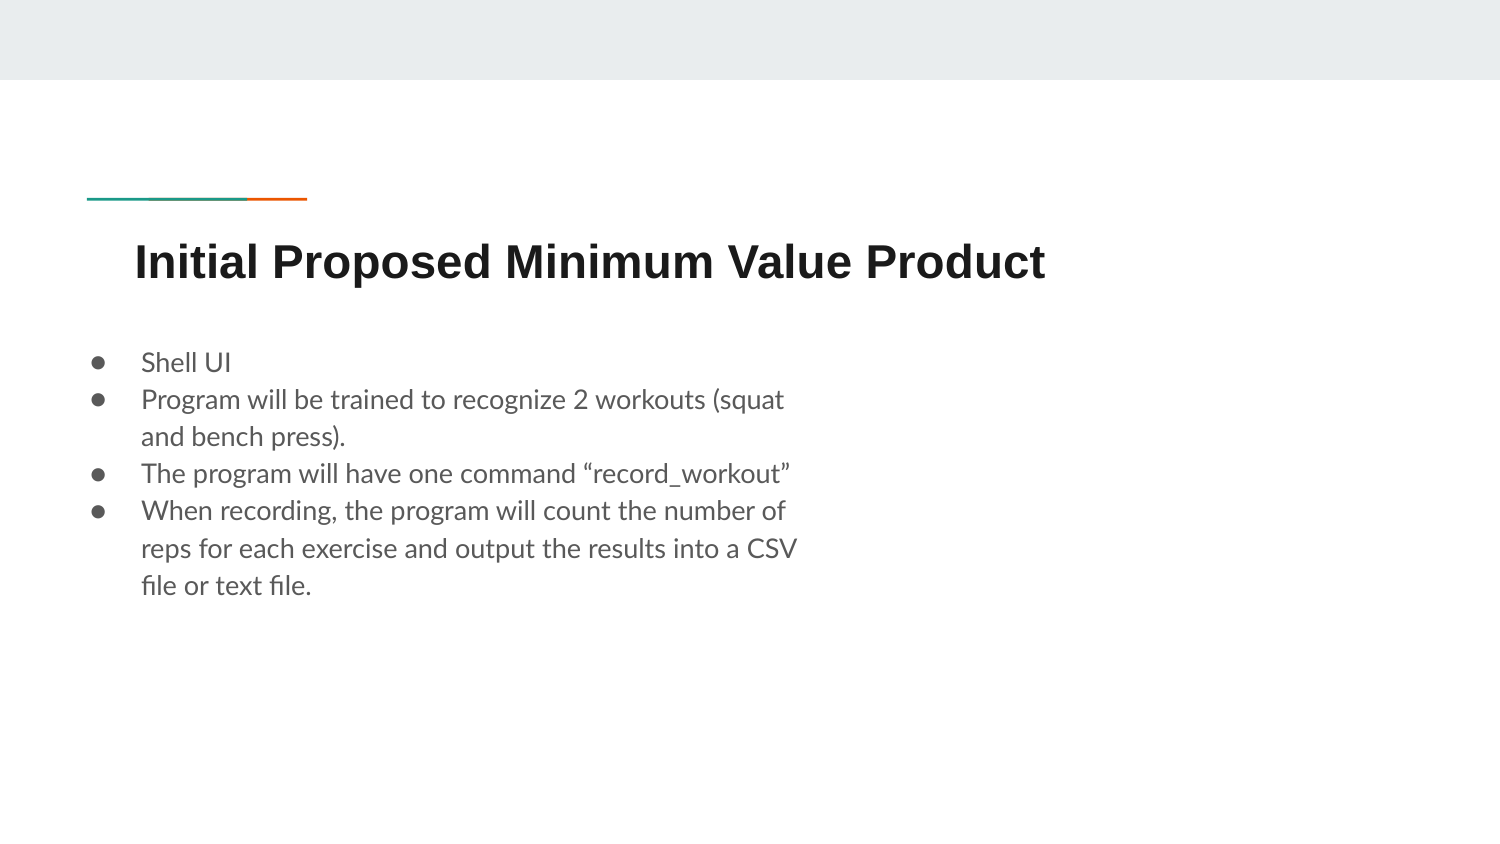

# Initial Proposed Minimum Value Product
Shell UI
Program will be trained to recognize 2 workouts (squat and bench press).
The program will have one command “record_workout”
When recording, the program will count the number of reps for each exercise and output the results into a CSV file or text file.